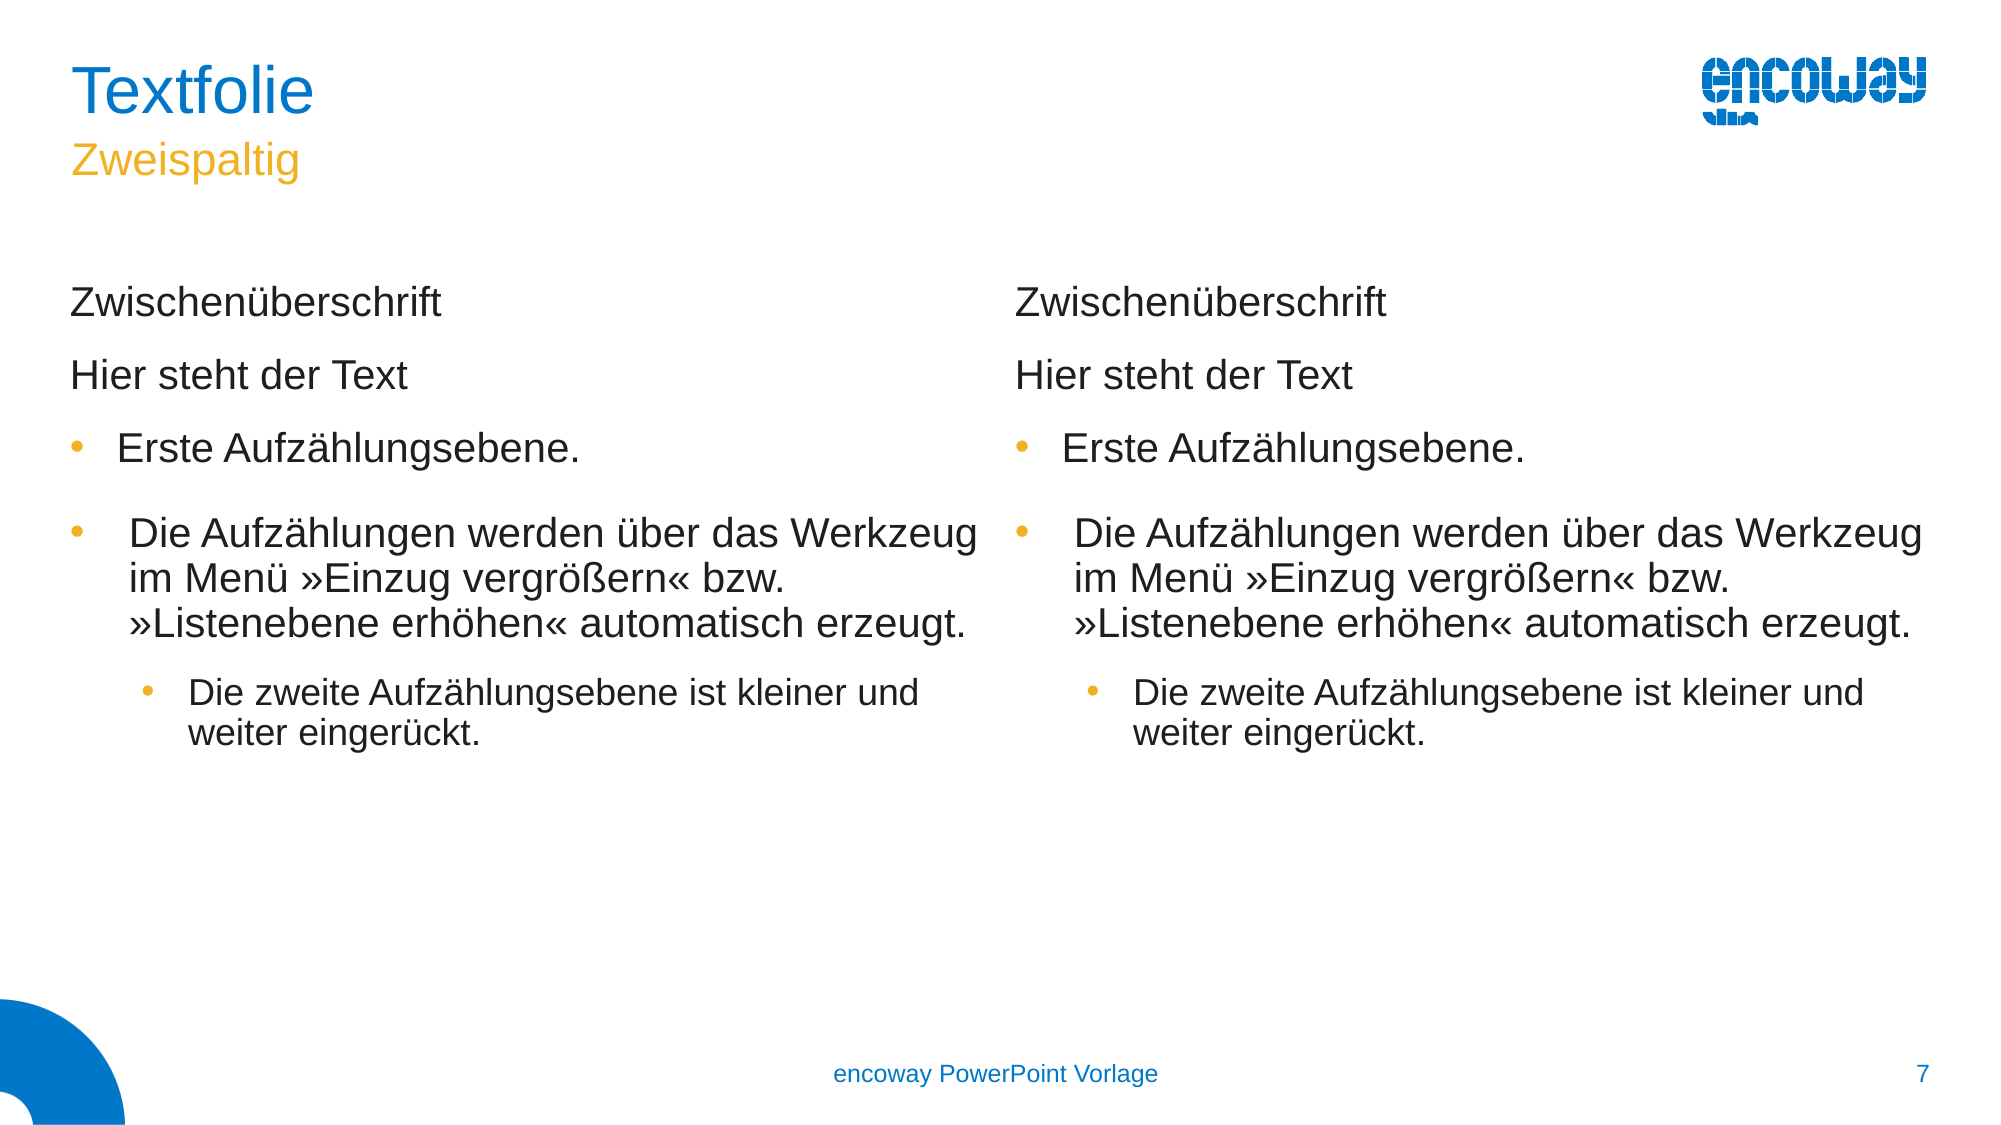

# Textfolie
Zweispaltig
Zwischenüberschrift
Hier steht der Text
Erste Aufzählungsebene.
Die Aufzählungen werden über das Werkzeug im Menü »Einzug vergrößern« bzw. »Listenebene erhöhen« automatisch erzeugt.
Die zweite Aufzählungsebene ist kleiner und weiter eingerückt.
Zwischenüberschrift
Hier steht der Text
Erste Aufzählungsebene.
Die Aufzählungen werden über das Werkzeug im Menü »Einzug vergrößern« bzw. »Listenebene erhöhen« automatisch erzeugt.
Die zweite Aufzählungsebene ist kleiner und weiter eingerückt.
encoway PowerPoint Vorlage
7